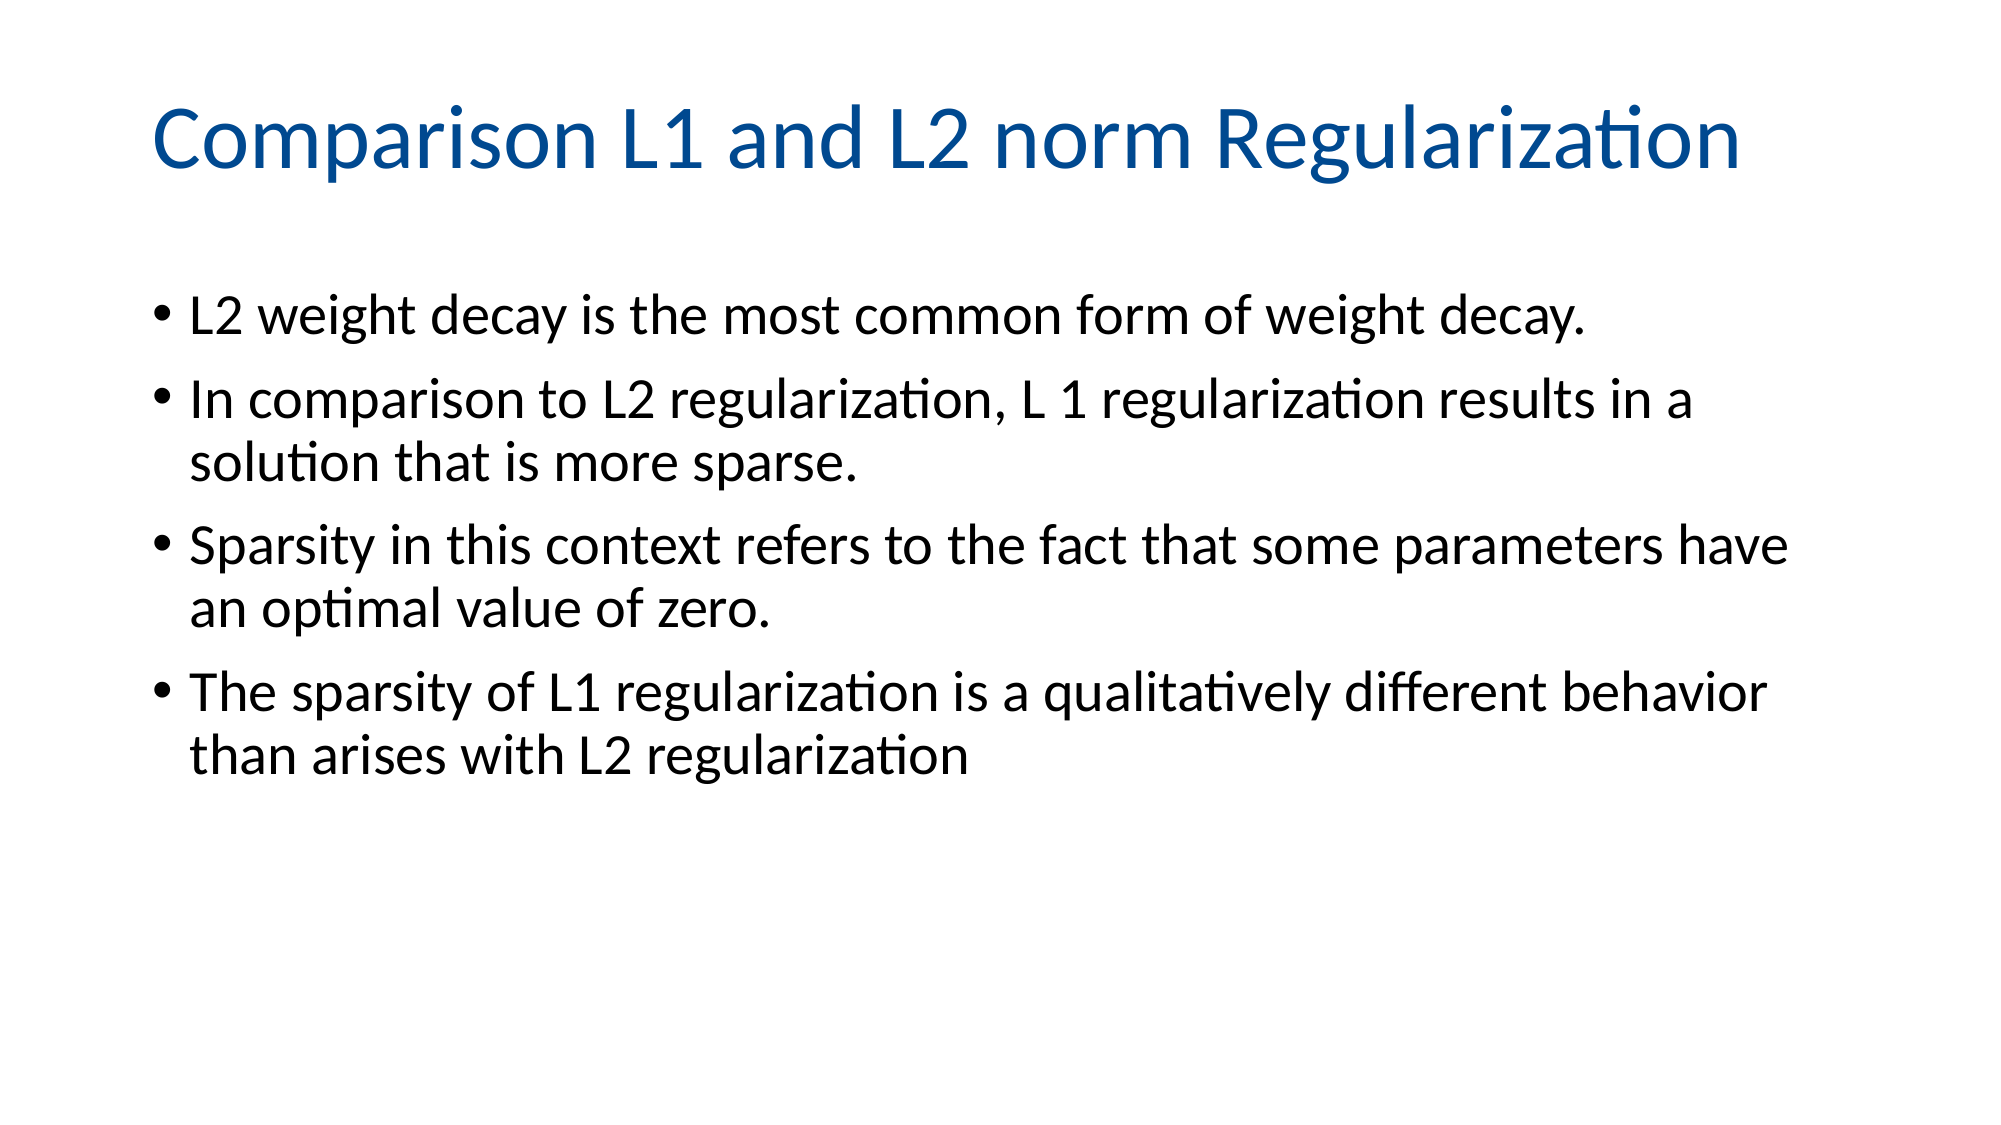

# Comparison L1 and L2 norm Regularization
L2 weight decay is the most common form of weight decay.
In comparison to L2 regularization, L 1 regularization results in a solution that is more sparse.
Sparsity in this context refers to the fact that some parameters have an optimal value of zero.
The sparsity of L1 regularization is a qualitatively different behavior than arises with L2 regularization